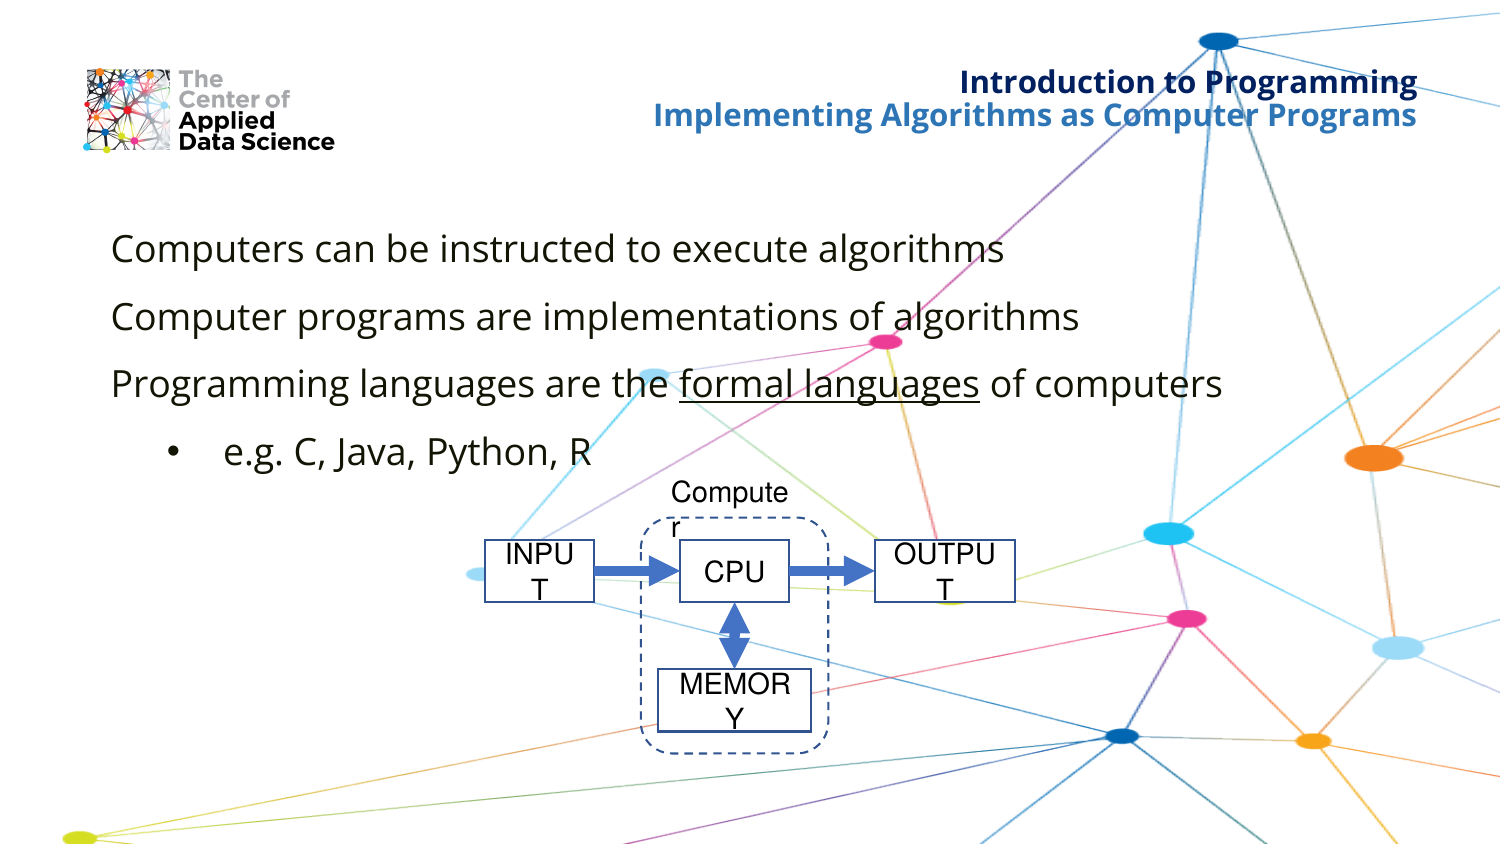

# Introduction to Programming
Implementing Algorithms as Computer Programs
Computers can be instructed to execute algorithms
Computer programs are implementations of algorithms
Programming languages are the formal languages of computers
e.g. C, Java, Python, R
Computer

CPU
MEMORY
INPUT
OUTPUT